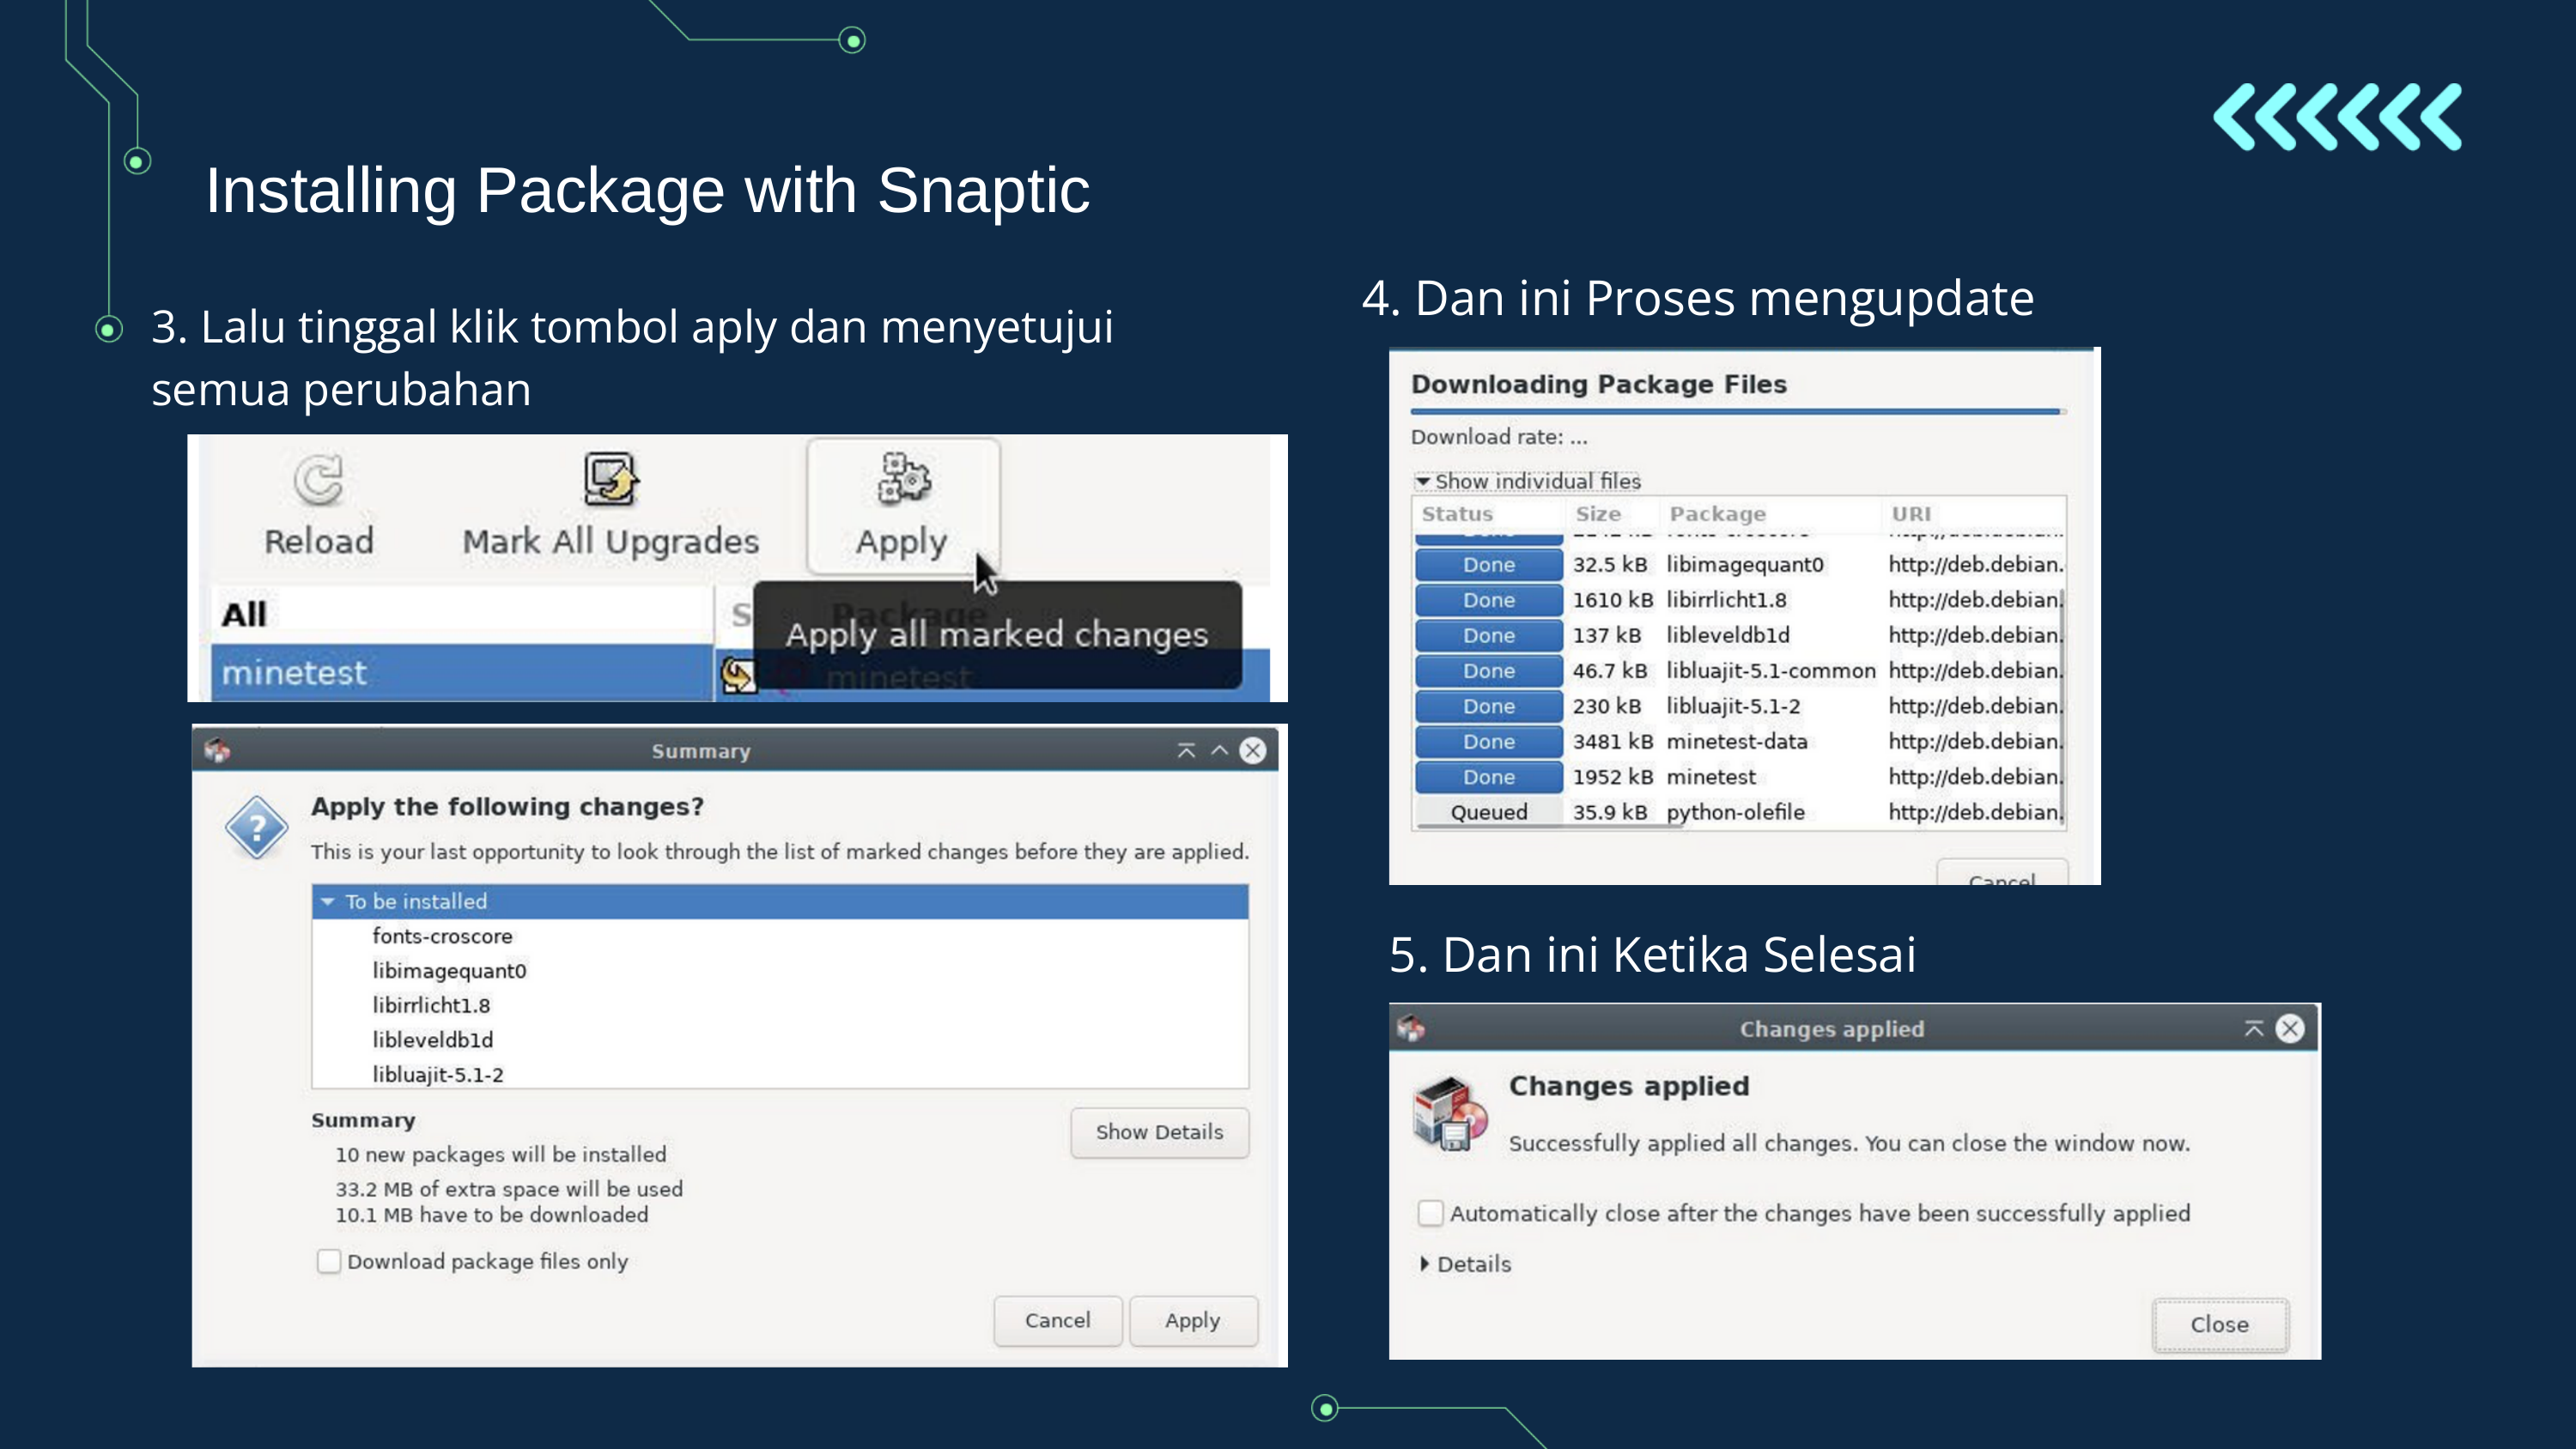

Installing Package with Snaptic
4. Dan ini Proses mengupdate
3. Lalu tinggal klik tombol aply dan menyetujui semua perubahan

5. Dan ini Ketika Selesai